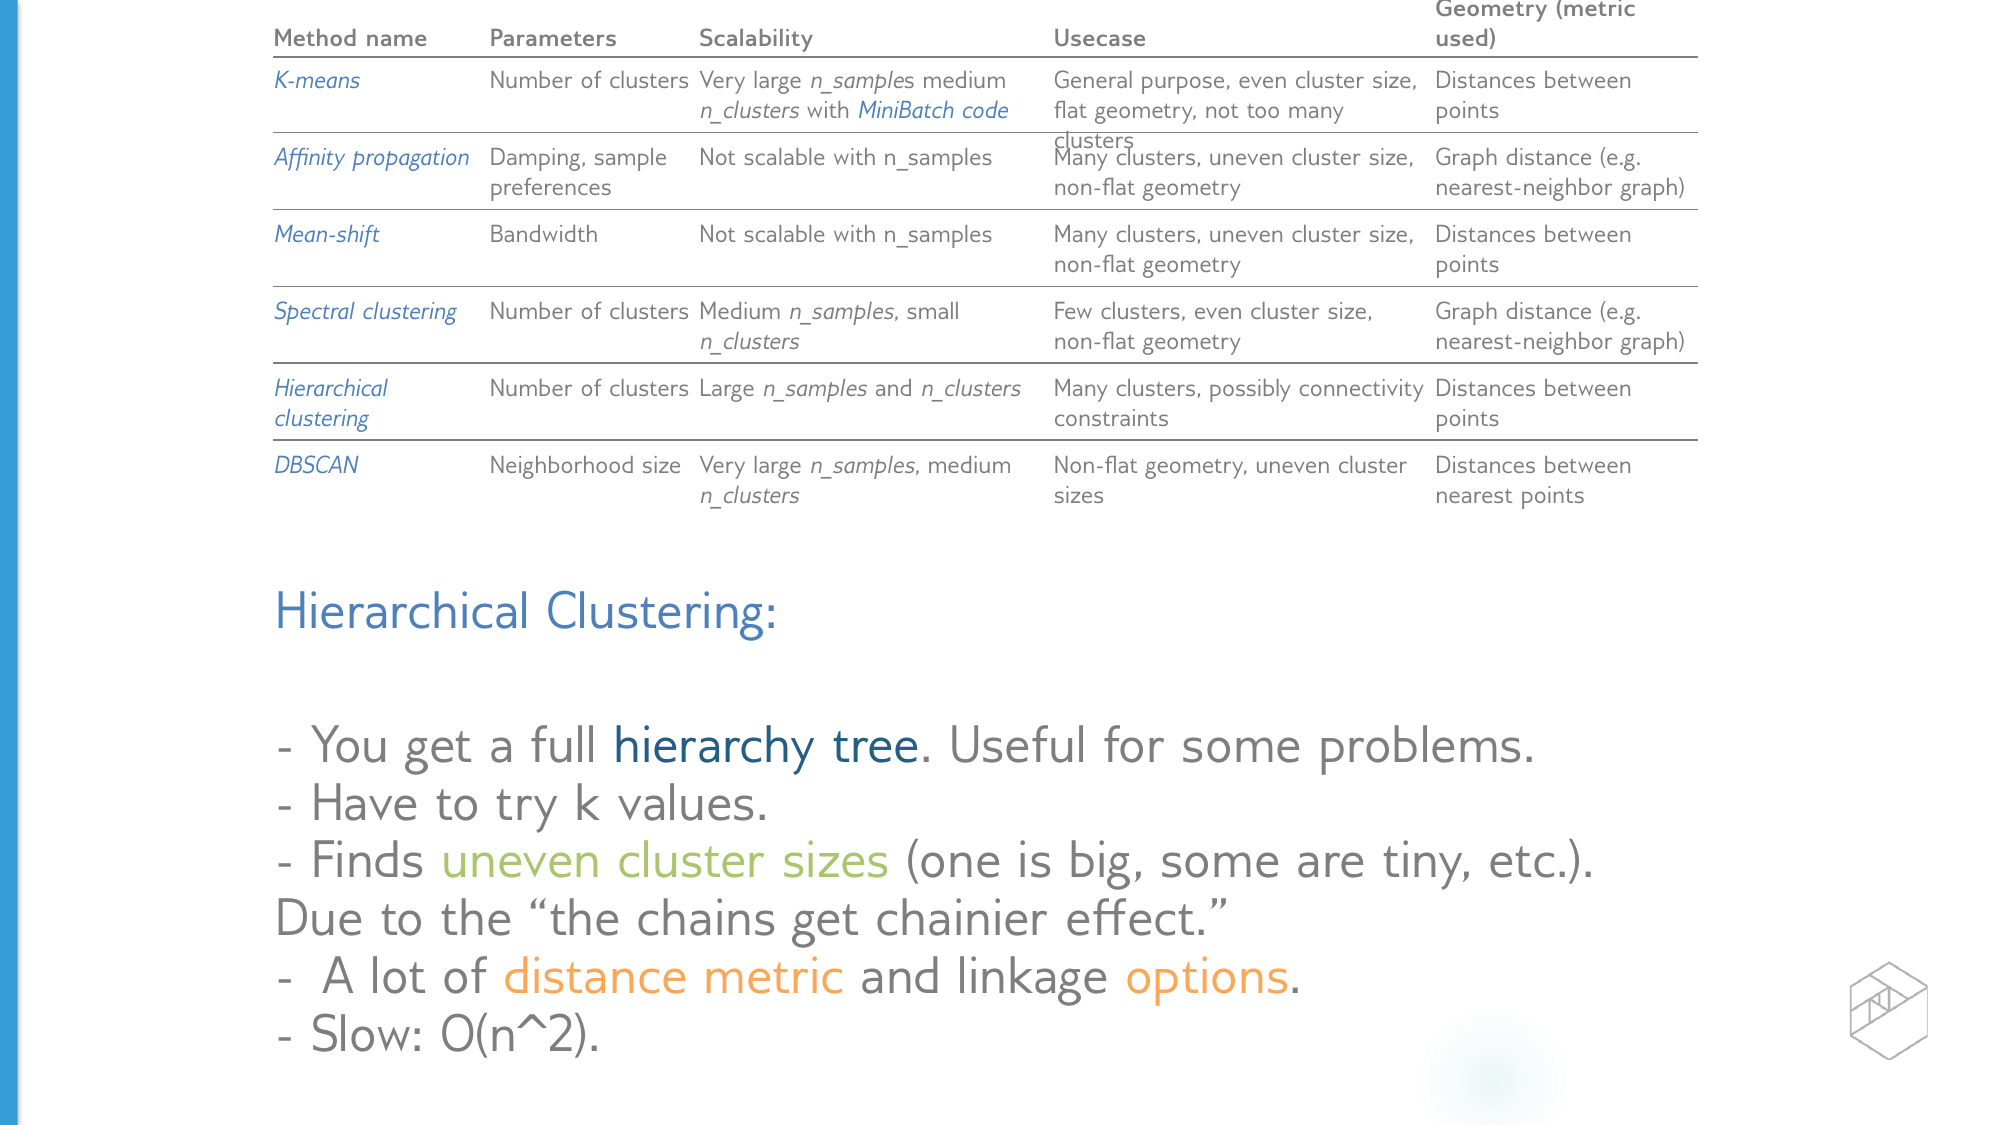

Geometry (metric used)
Method name
Parameters
Scalability
Usecase
K-means
Number of clusters
Very large n_samples medium n_clusters with MiniBatch code
General purpose, even cluster size, flat geometry, not too many clusters
Distances between points
Affinity propagation
Damping, sample preferences
Not scalable with n_samples
Many clusters, uneven cluster size, non-flat geometry
Graph distance (e.g. nearest-neighbor graph)
Mean-shift
Bandwidth
Not scalable with n_samples
Many clusters, uneven cluster size, non-flat geometry
Distances between points
Spectral clustering
Number of clusters
Medium n_samples, small n_clusters
Few clusters, even cluster size, non-flat geometry
Graph distance (e.g. nearest-neighbor graph)
Hierarchical clustering
Number of clusters
Large n_samples and n_clusters
Many clusters, possibly connectivity constraints
Distances between points
DBSCAN
Neighborhood size
Very large n_samples, medium n_clusters
Non-flat geometry, uneven cluster sizes
Distances between nearest points
Hierarchical Clustering:

- You get a full hierarchy tree. Useful for some problems.
- Have to try k values.
- Finds uneven cluster sizes (one is big, some are tiny, etc.). Due to the “the chains get chainier eﬀect.”
- A lot of distance metric and linkage options.
- Slow: O(n^2).